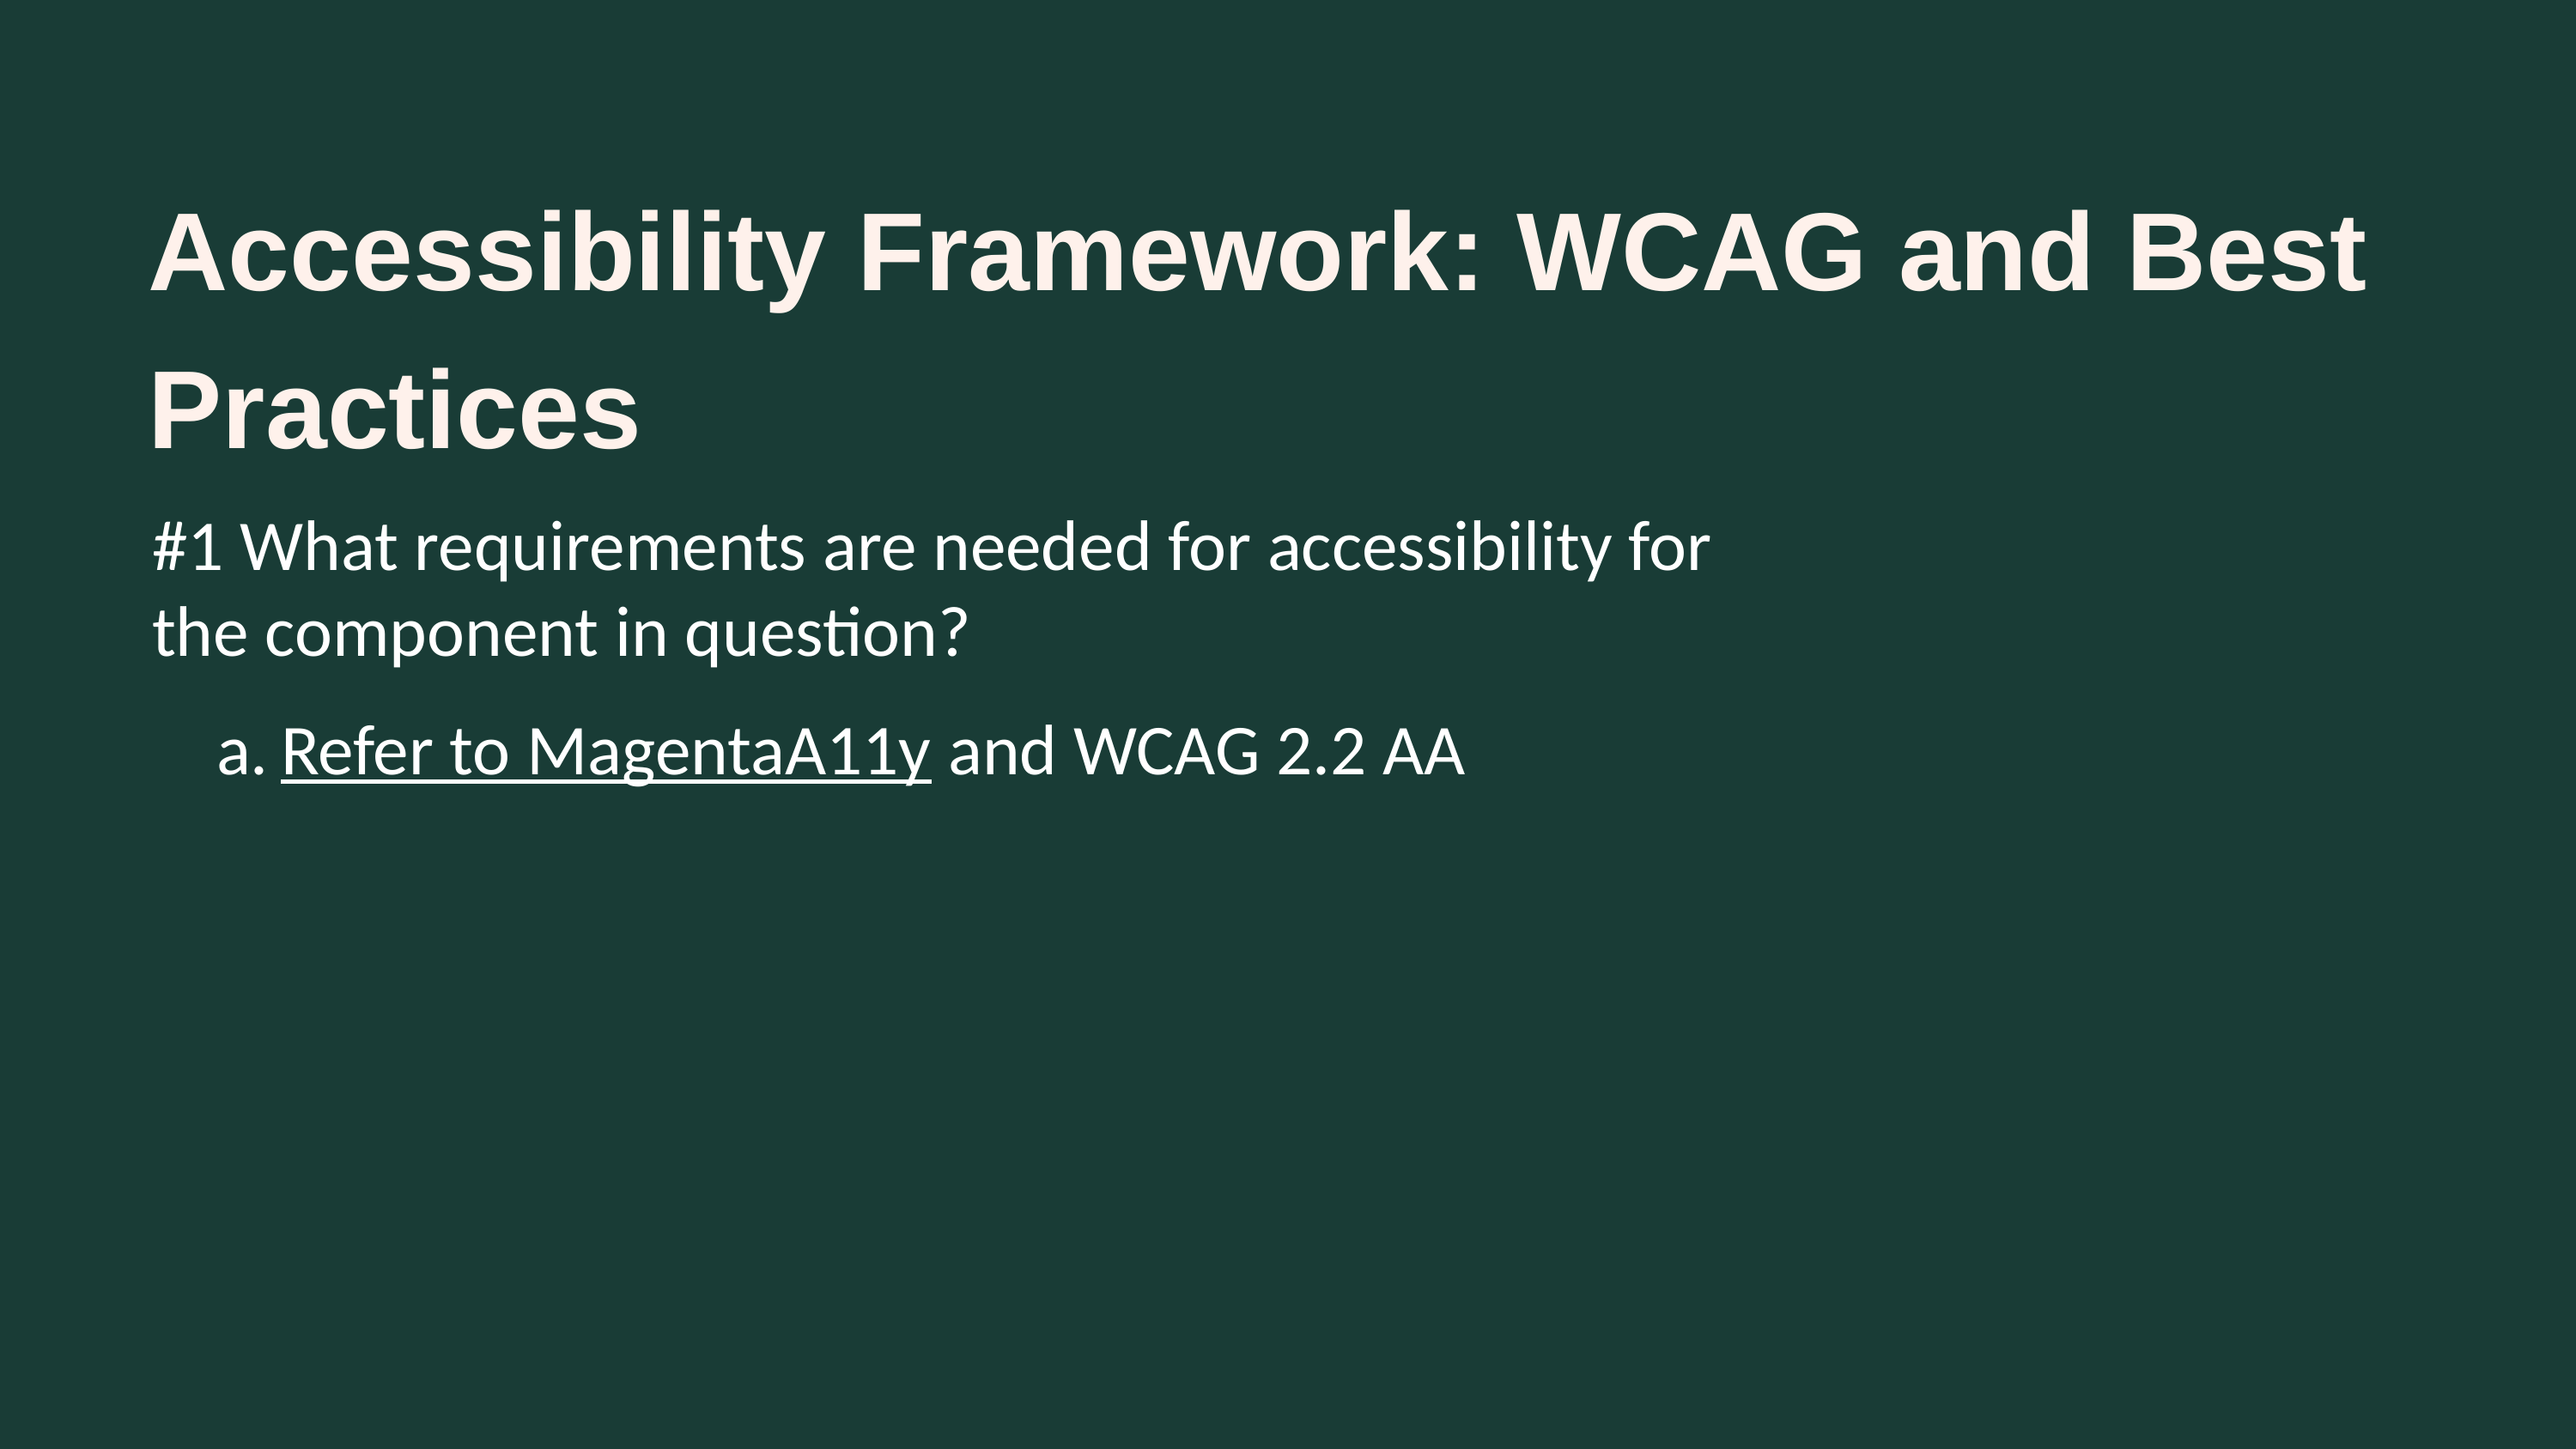

Accessibility Framework: WCAG and Best Practices
#1 What requirements are needed for accessibility for the component in question?
Refer to MagentaA11y and WCAG 2.2 AA